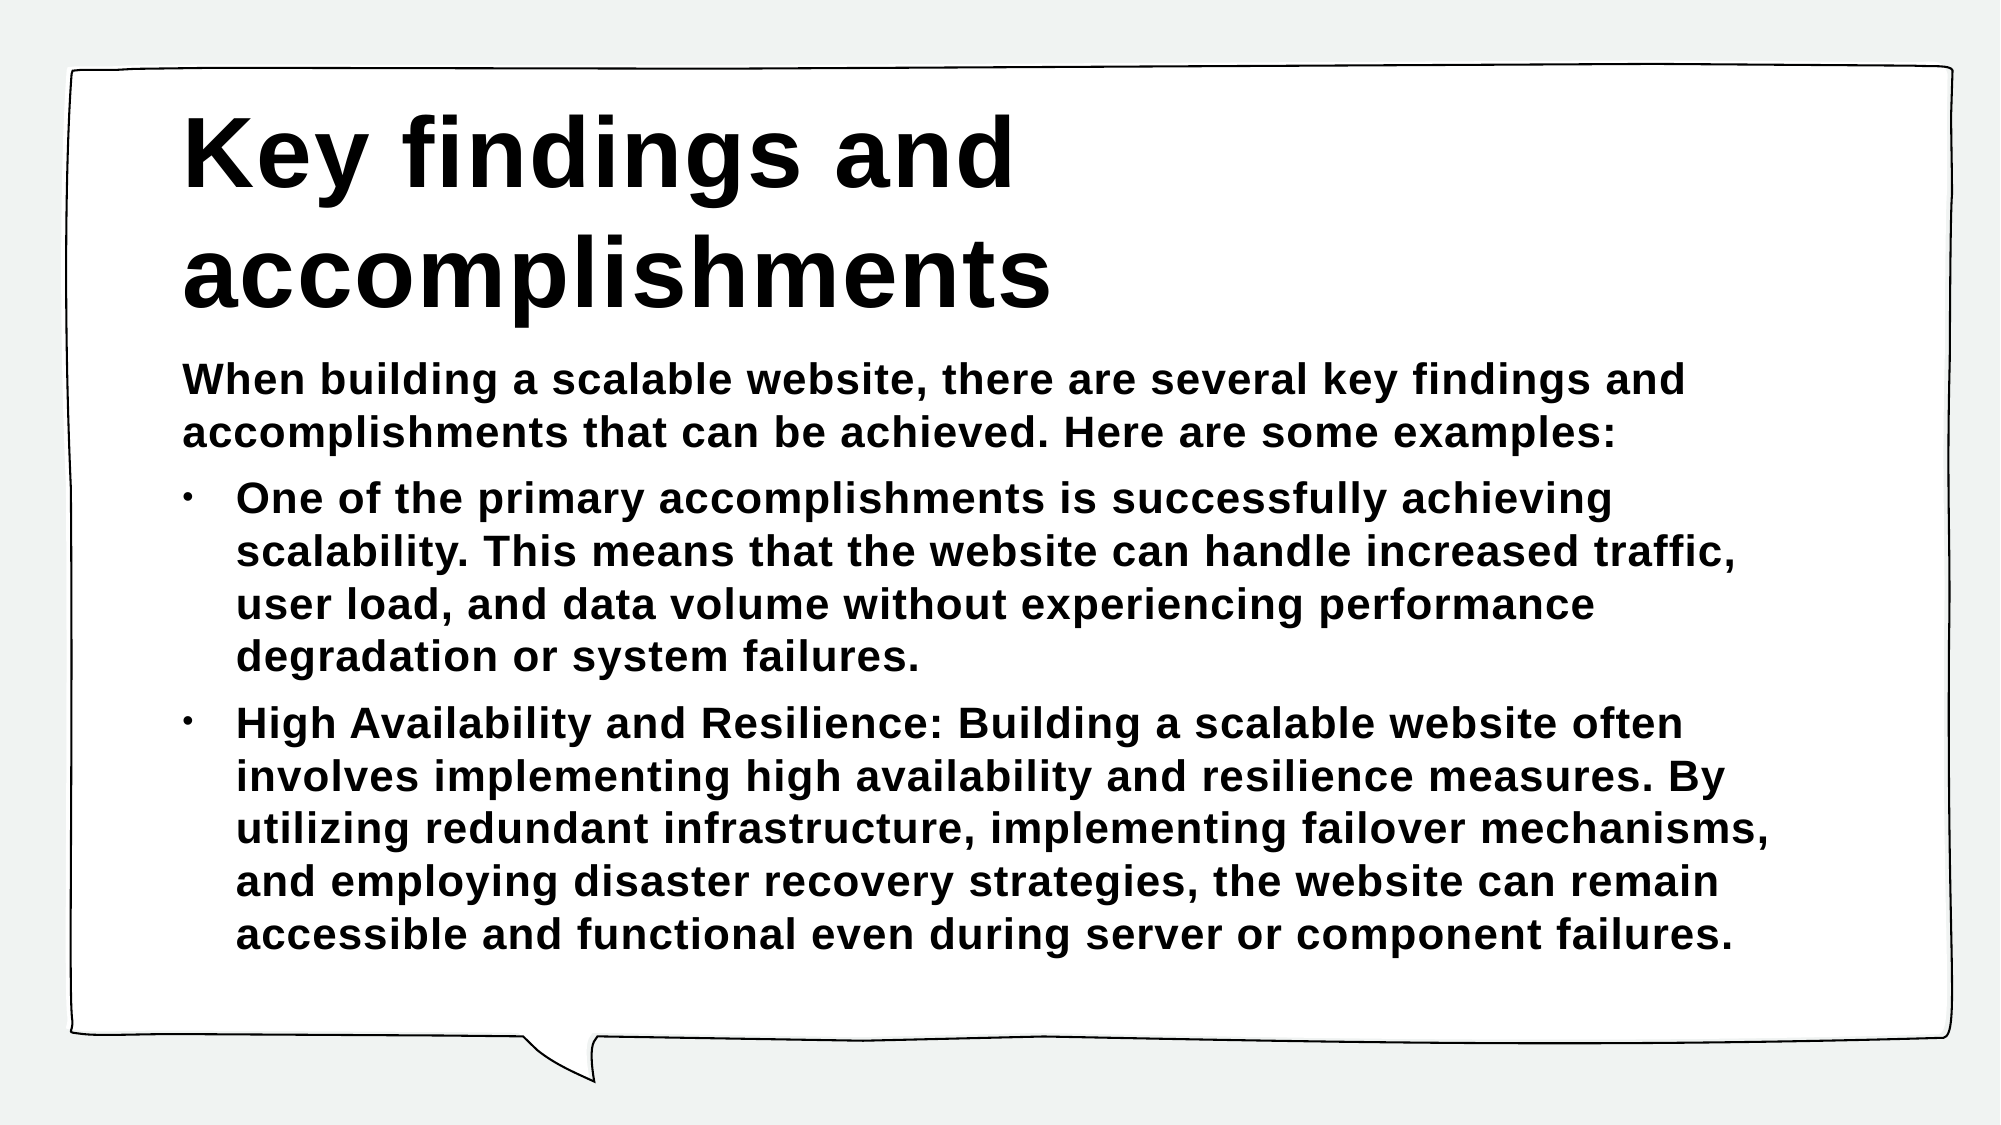

# Key findings and accomplishments
When building a scalable website, there are several key findings and accomplishments that can be achieved. Here are some examples:
One of the primary accomplishments is successfully achieving scalability. This means that the website can handle increased traffic, user load, and data volume without experiencing performance degradation or system failures.
High Availability and Resilience: Building a scalable website often involves implementing high availability and resilience measures. By utilizing redundant infrastructure, implementing failover mechanisms, and employing disaster recovery strategies, the website can remain accessible and functional even during server or component failures.